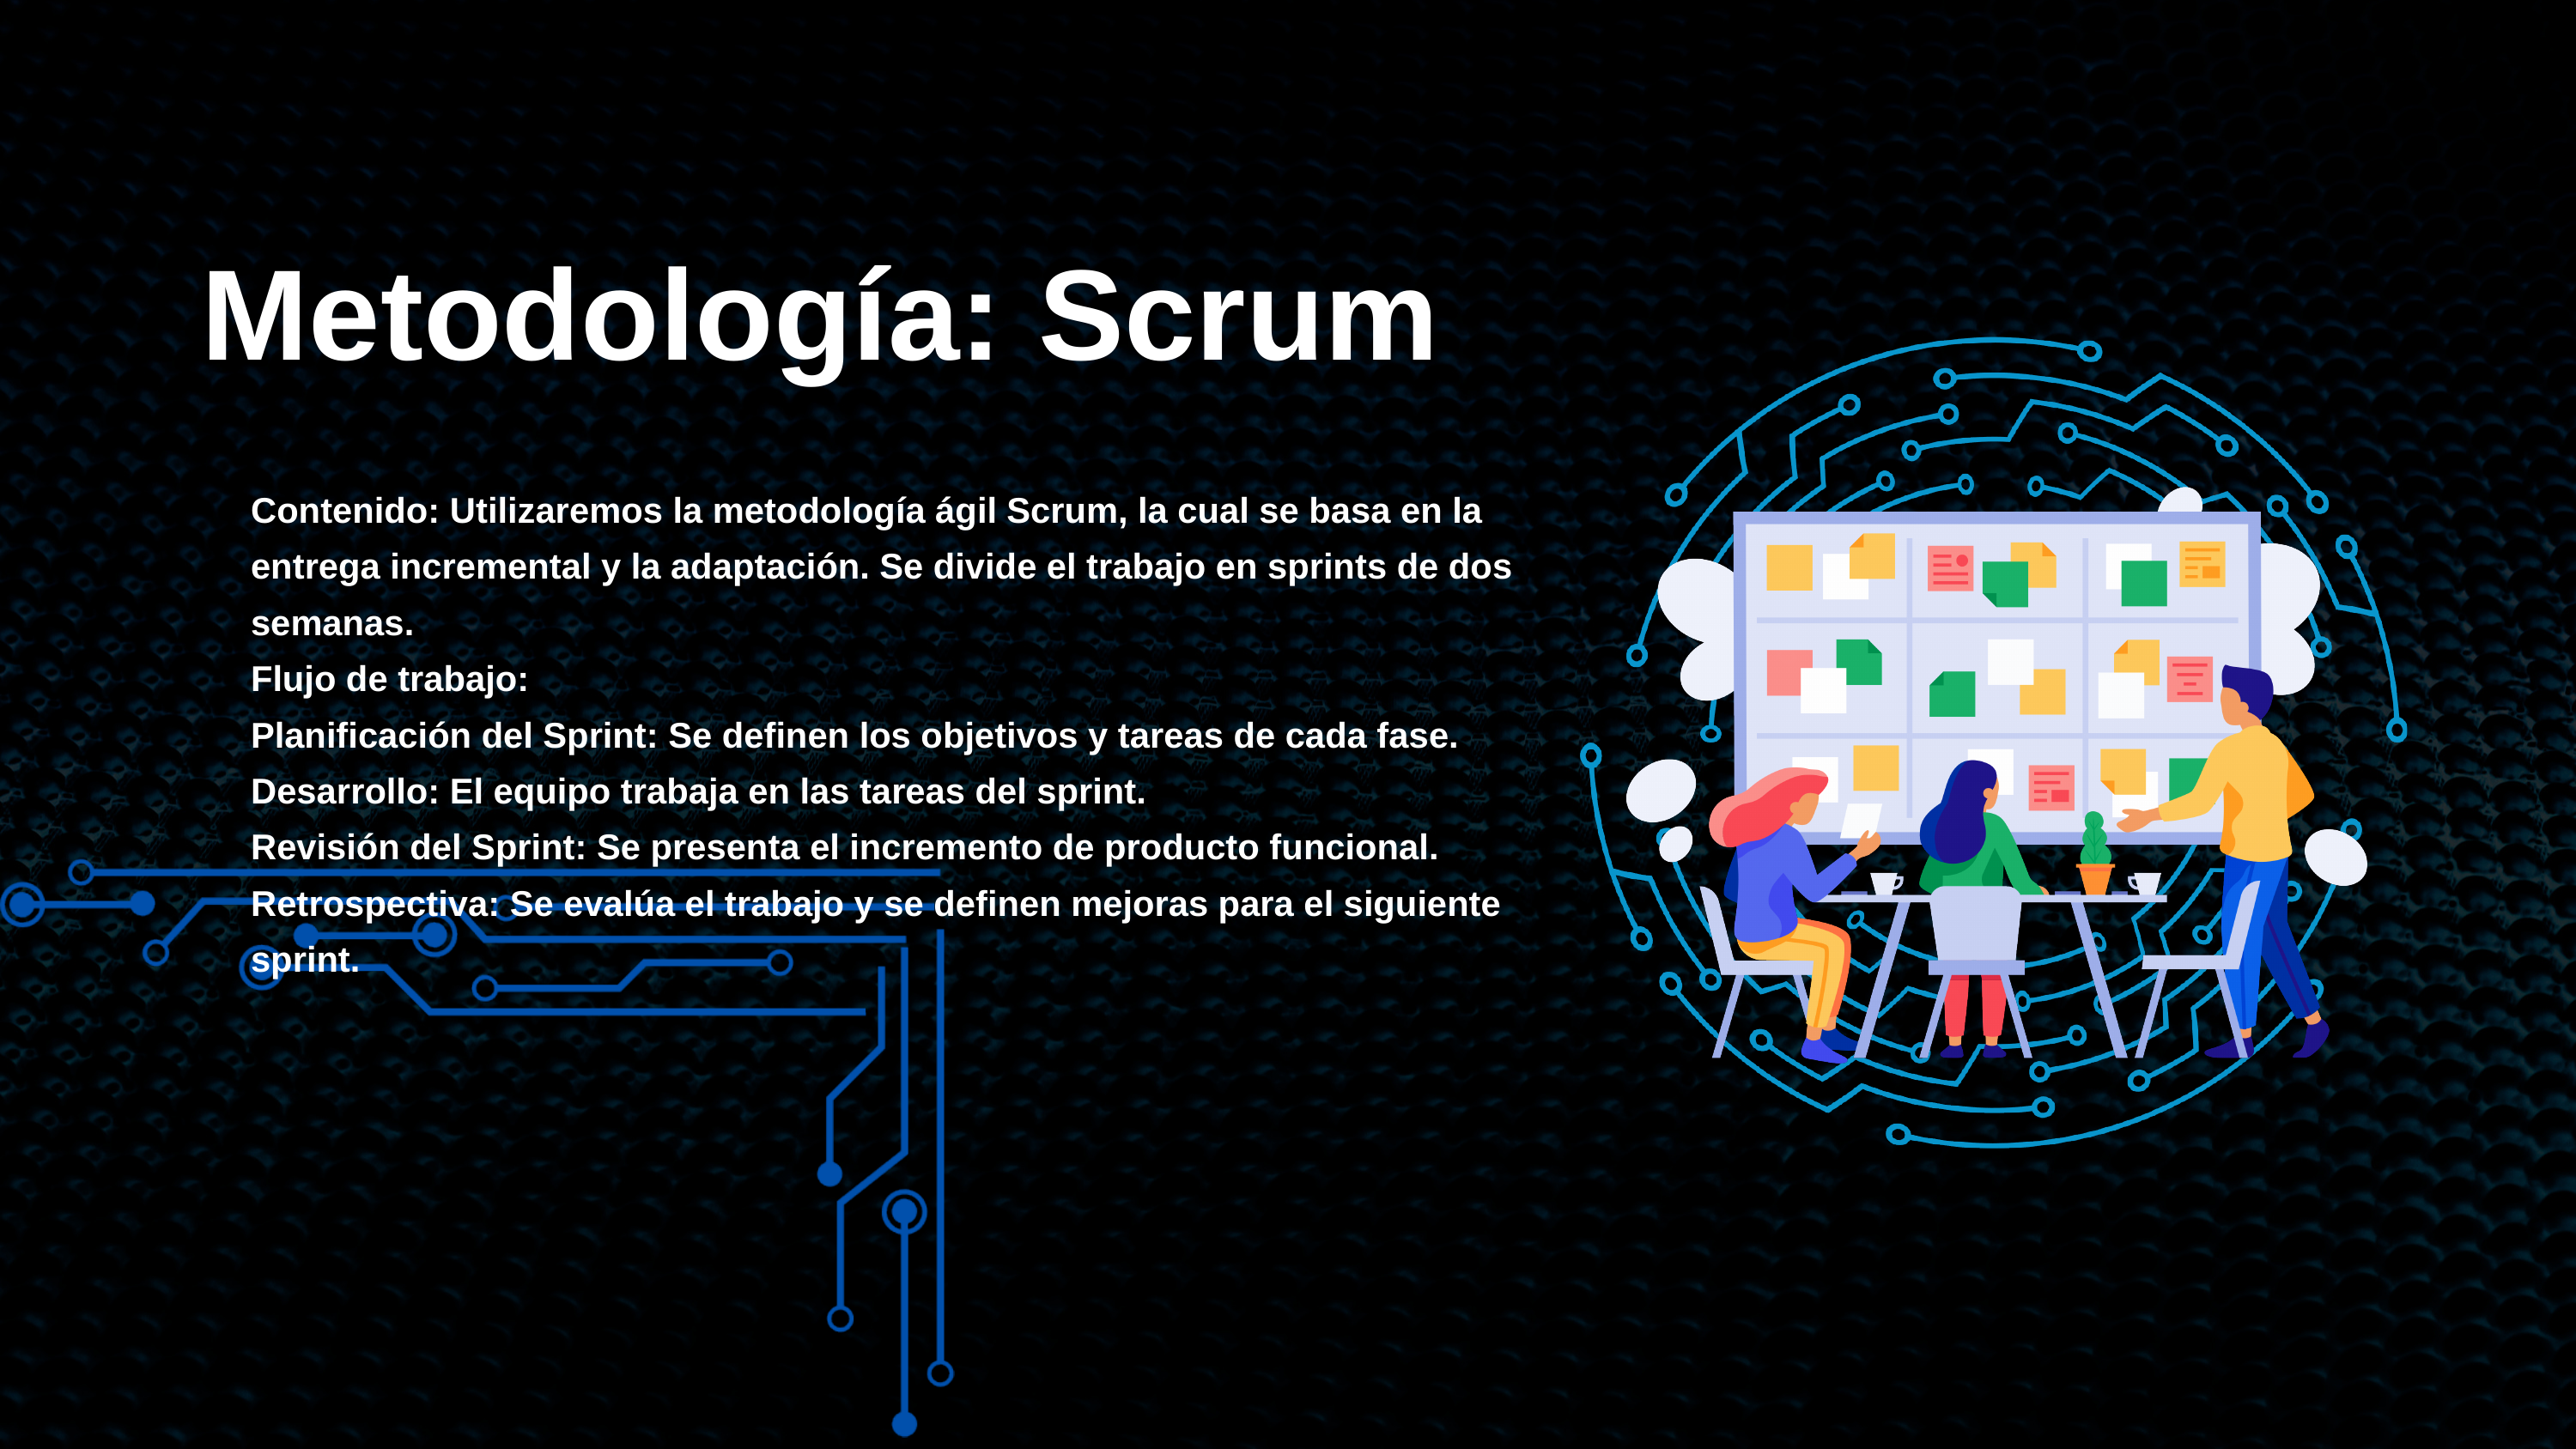

Metodología: Scrum

Contenido: Utilizaremos la metodología ágil Scrum, la cual se basa en la entrega incremental y la adaptación. Se divide el trabajo en sprints de dos semanas.
Flujo de trabajo:
Planificación del Sprint: Se definen los objetivos y tareas de cada fase.
Desarrollo: El equipo trabaja en las tareas del sprint.
Revisión del Sprint: Se presenta el incremento de producto funcional.
Retrospectiva: Se evalúa el trabajo y se definen mejoras para el siguiente sprint.